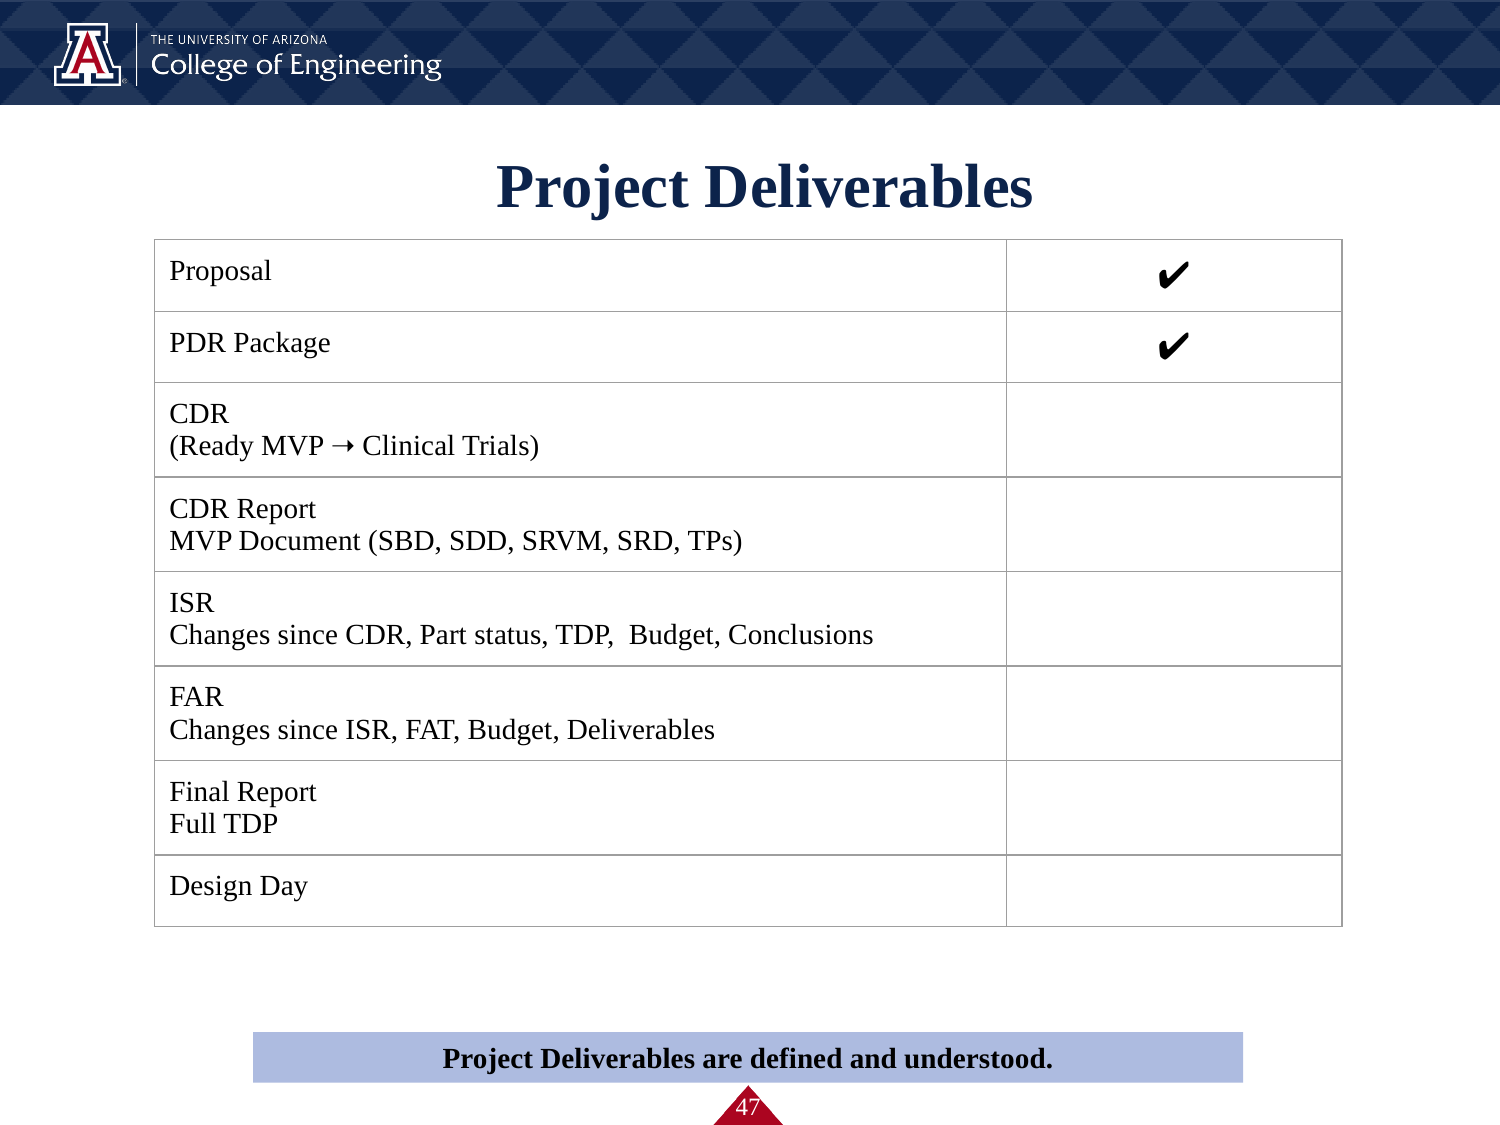

# Project Deliverables
| Proposal | ✔️ |
| --- | --- |
| PDR Package | ✔️ |
| CDR (Ready MVP ➝ Clinical Trials) |  |
| CDR Report MVP Document (SBD, SDD, SRVM, SRD, TPs) |  |
| ISR Changes since CDR, Part status, TDP, Budget, Conclusions |  |
| FAR Changes since ISR, FAT, Budget, Deliverables |  |
| Final Report Full TDP |  |
| Design Day |  |
Project Deliverables are defined and understood.
47